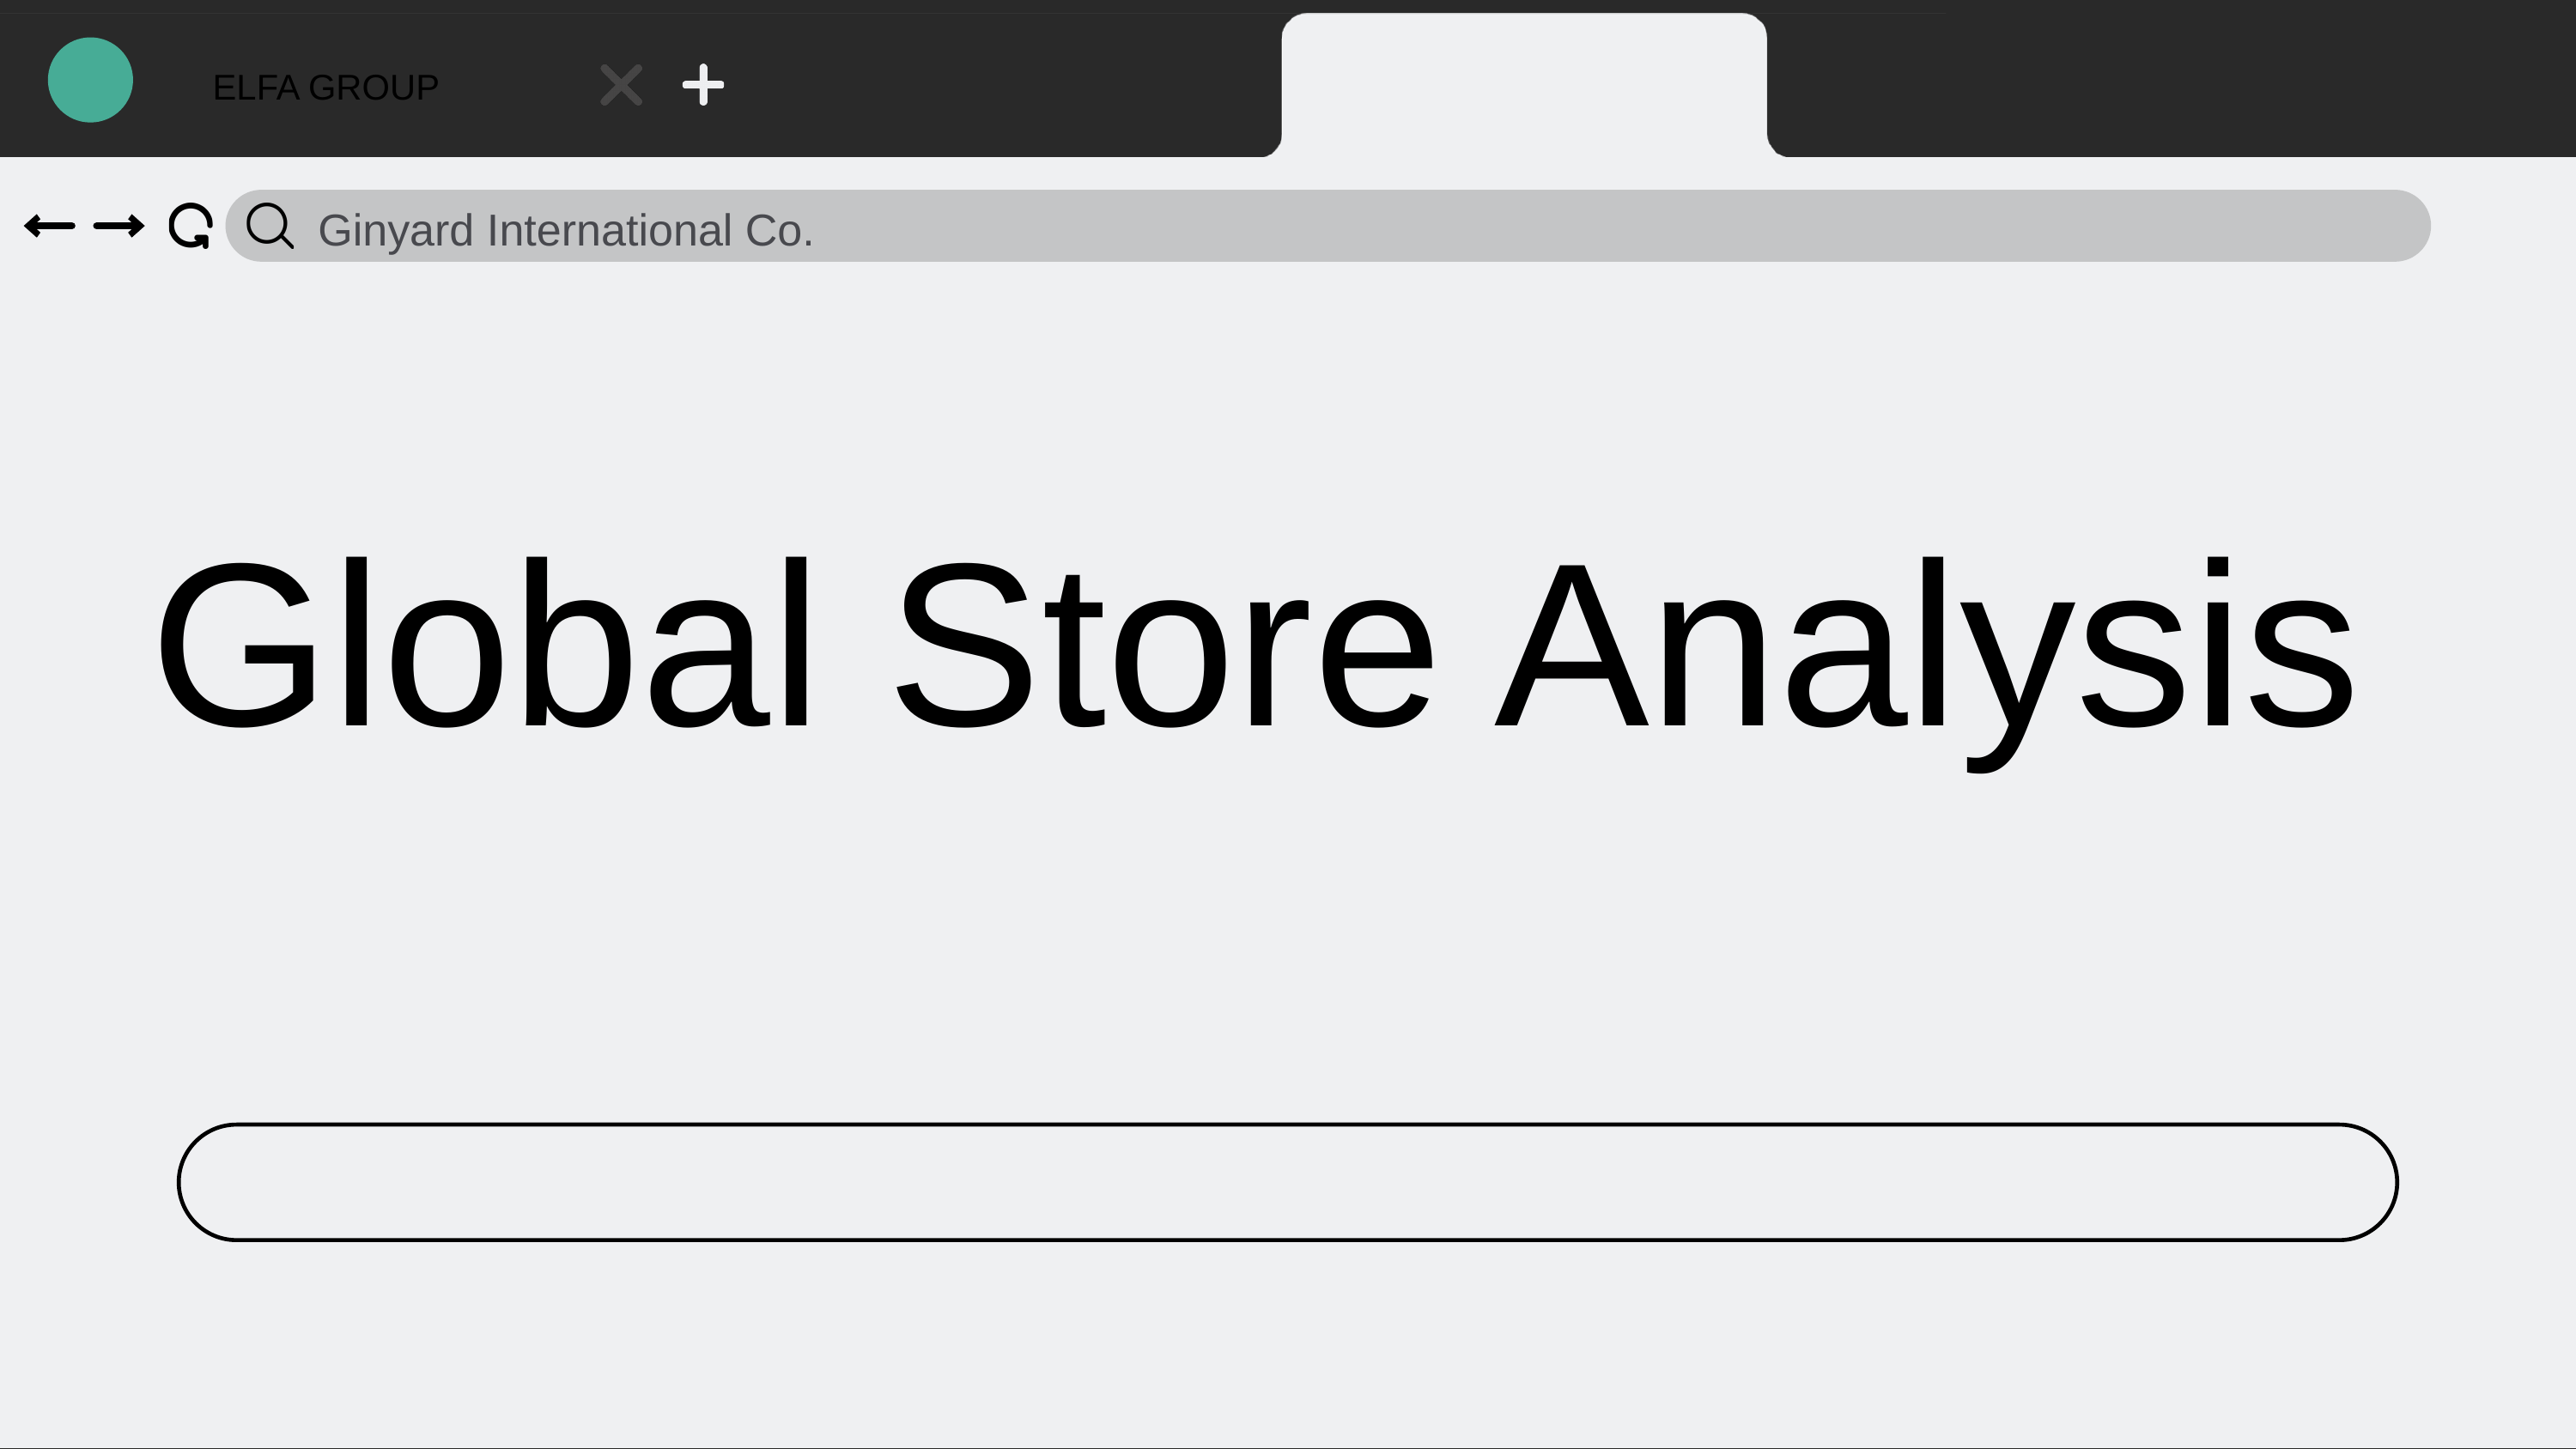

ELFA GROUP

Ginyard International Co.

Global Store Analysis